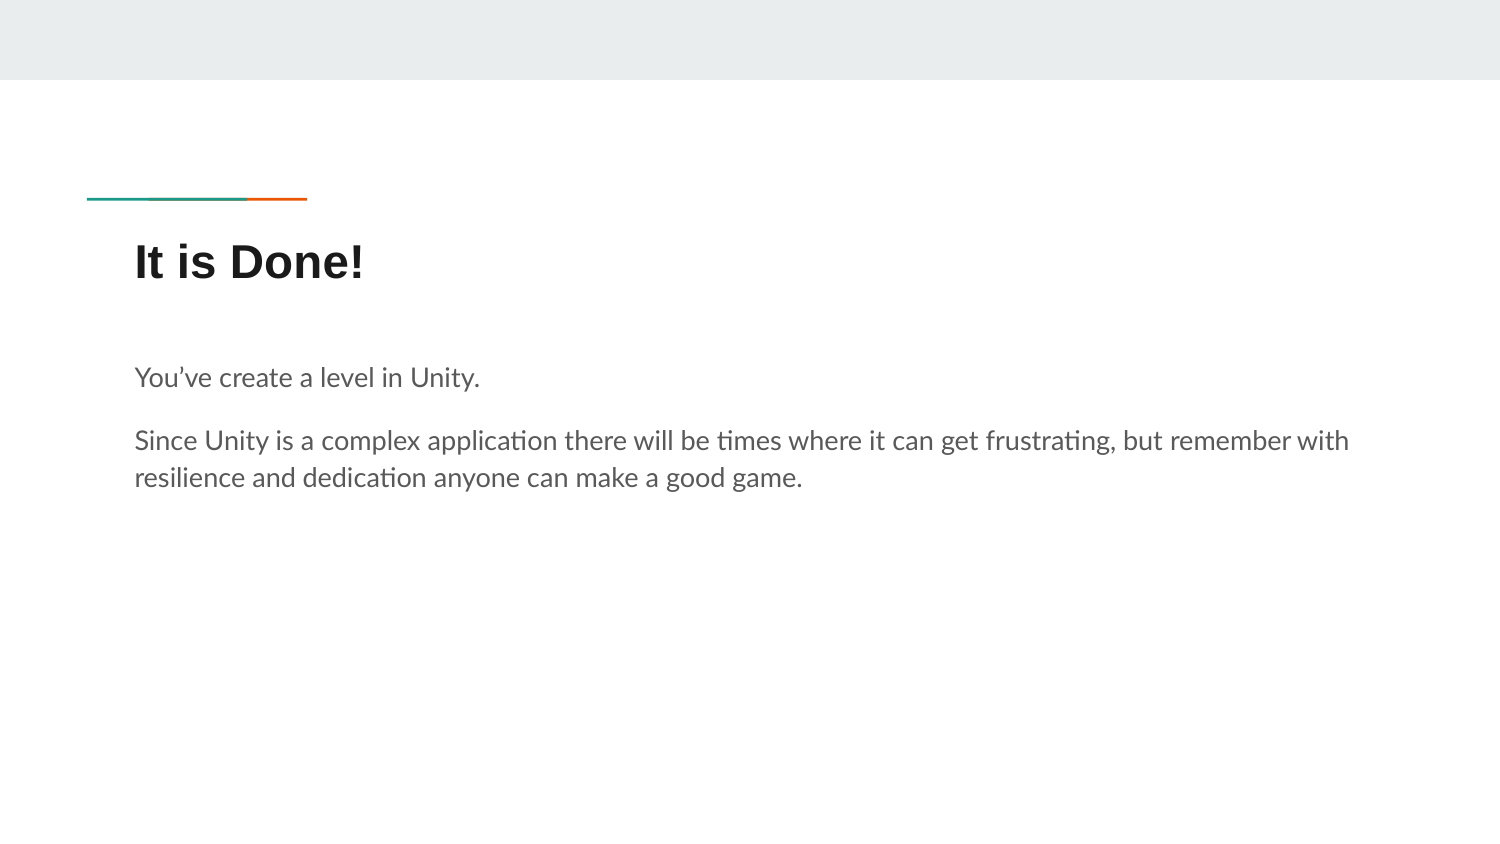

# It is Done!
You’ve create a level in Unity.
Since Unity is a complex application there will be times where it can get frustrating, but remember with resilience and dedication anyone can make a good game.